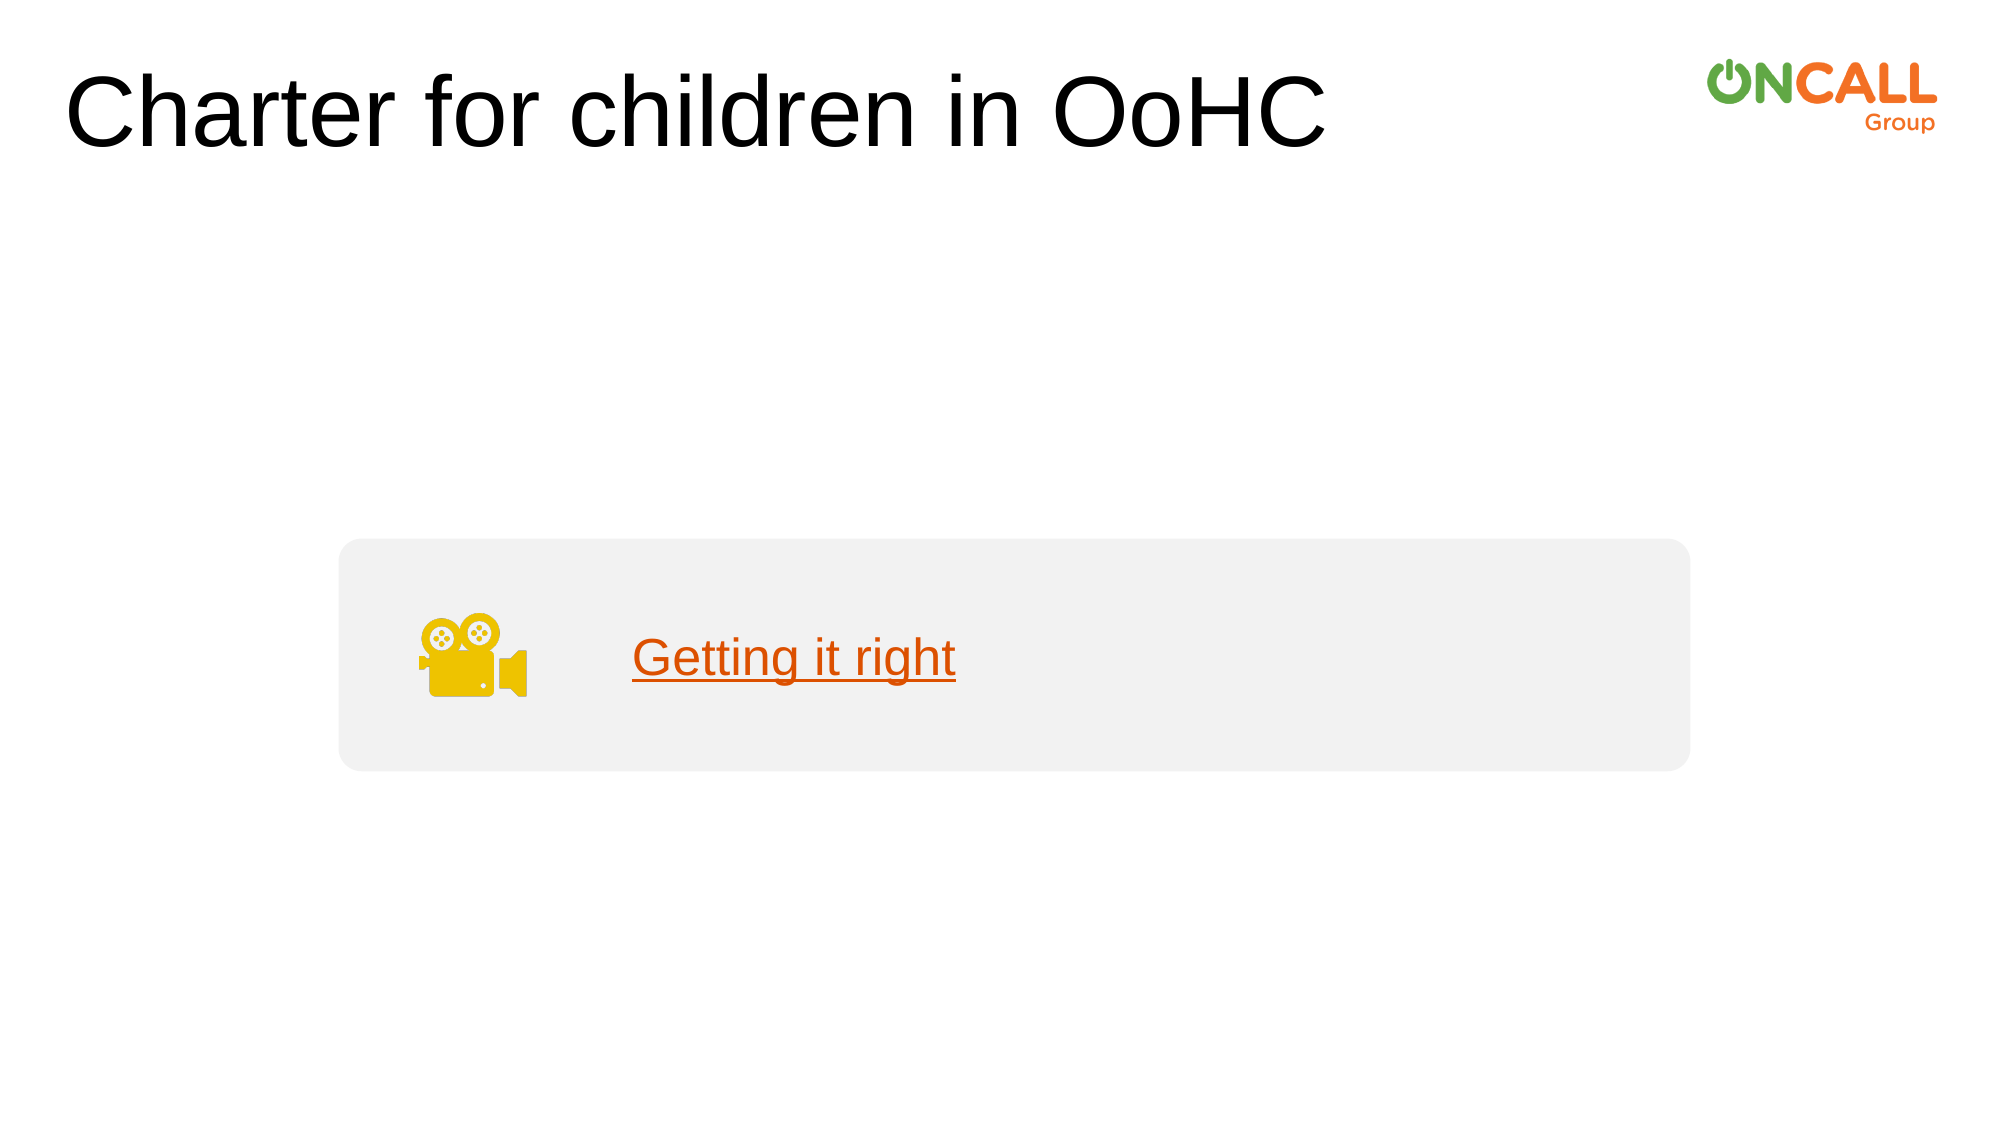

# Charter for children in OoHC
Getting it right